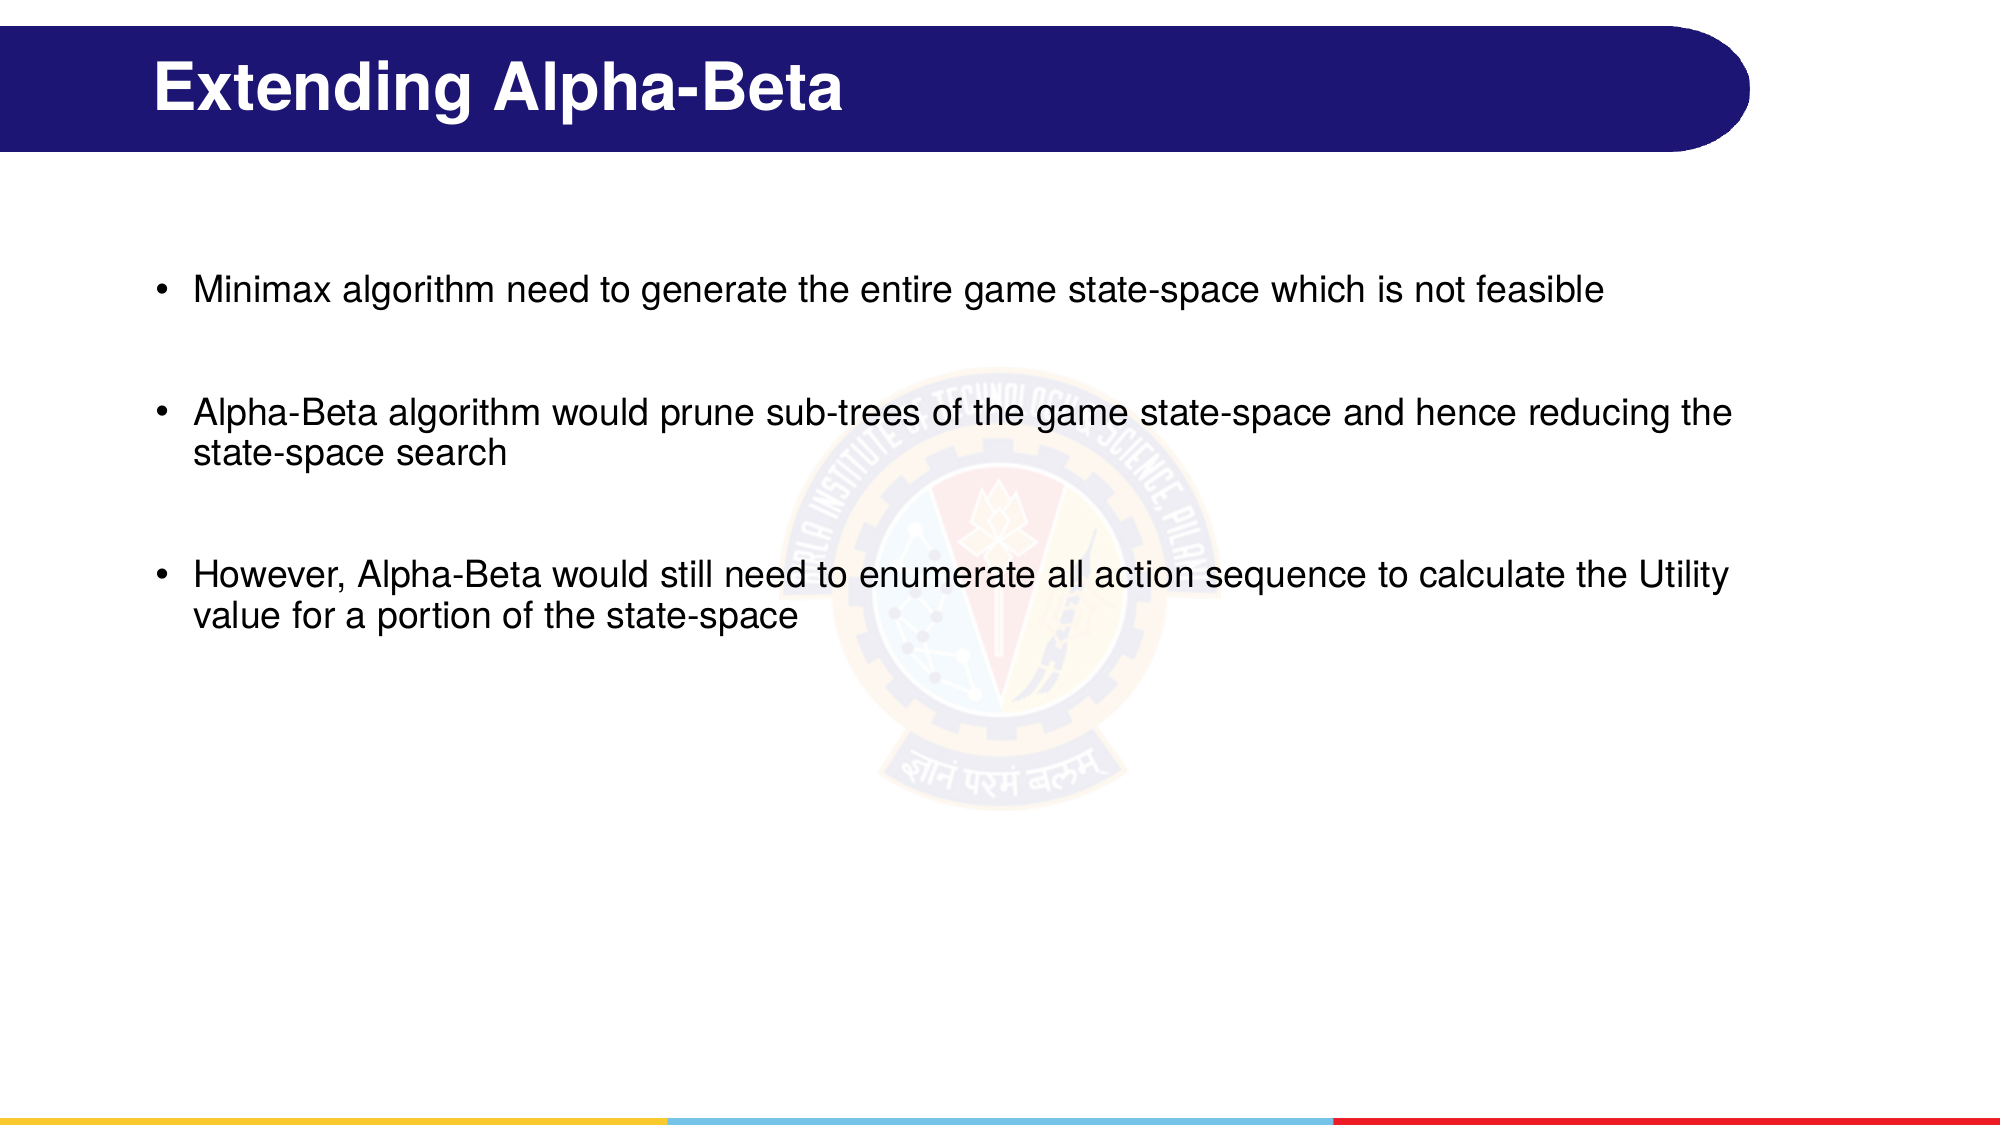

# Extending Alpha-Beta

Minimax algorithm need to generate the entire game state-space which is not feasible

Alpha-Beta algorithm would prune sub-trees of the game state-space and hence reducing the state-space search

However, Alpha-Beta would still need to enumerate all action sequence to calculate the Utility value for a portion of the state-space